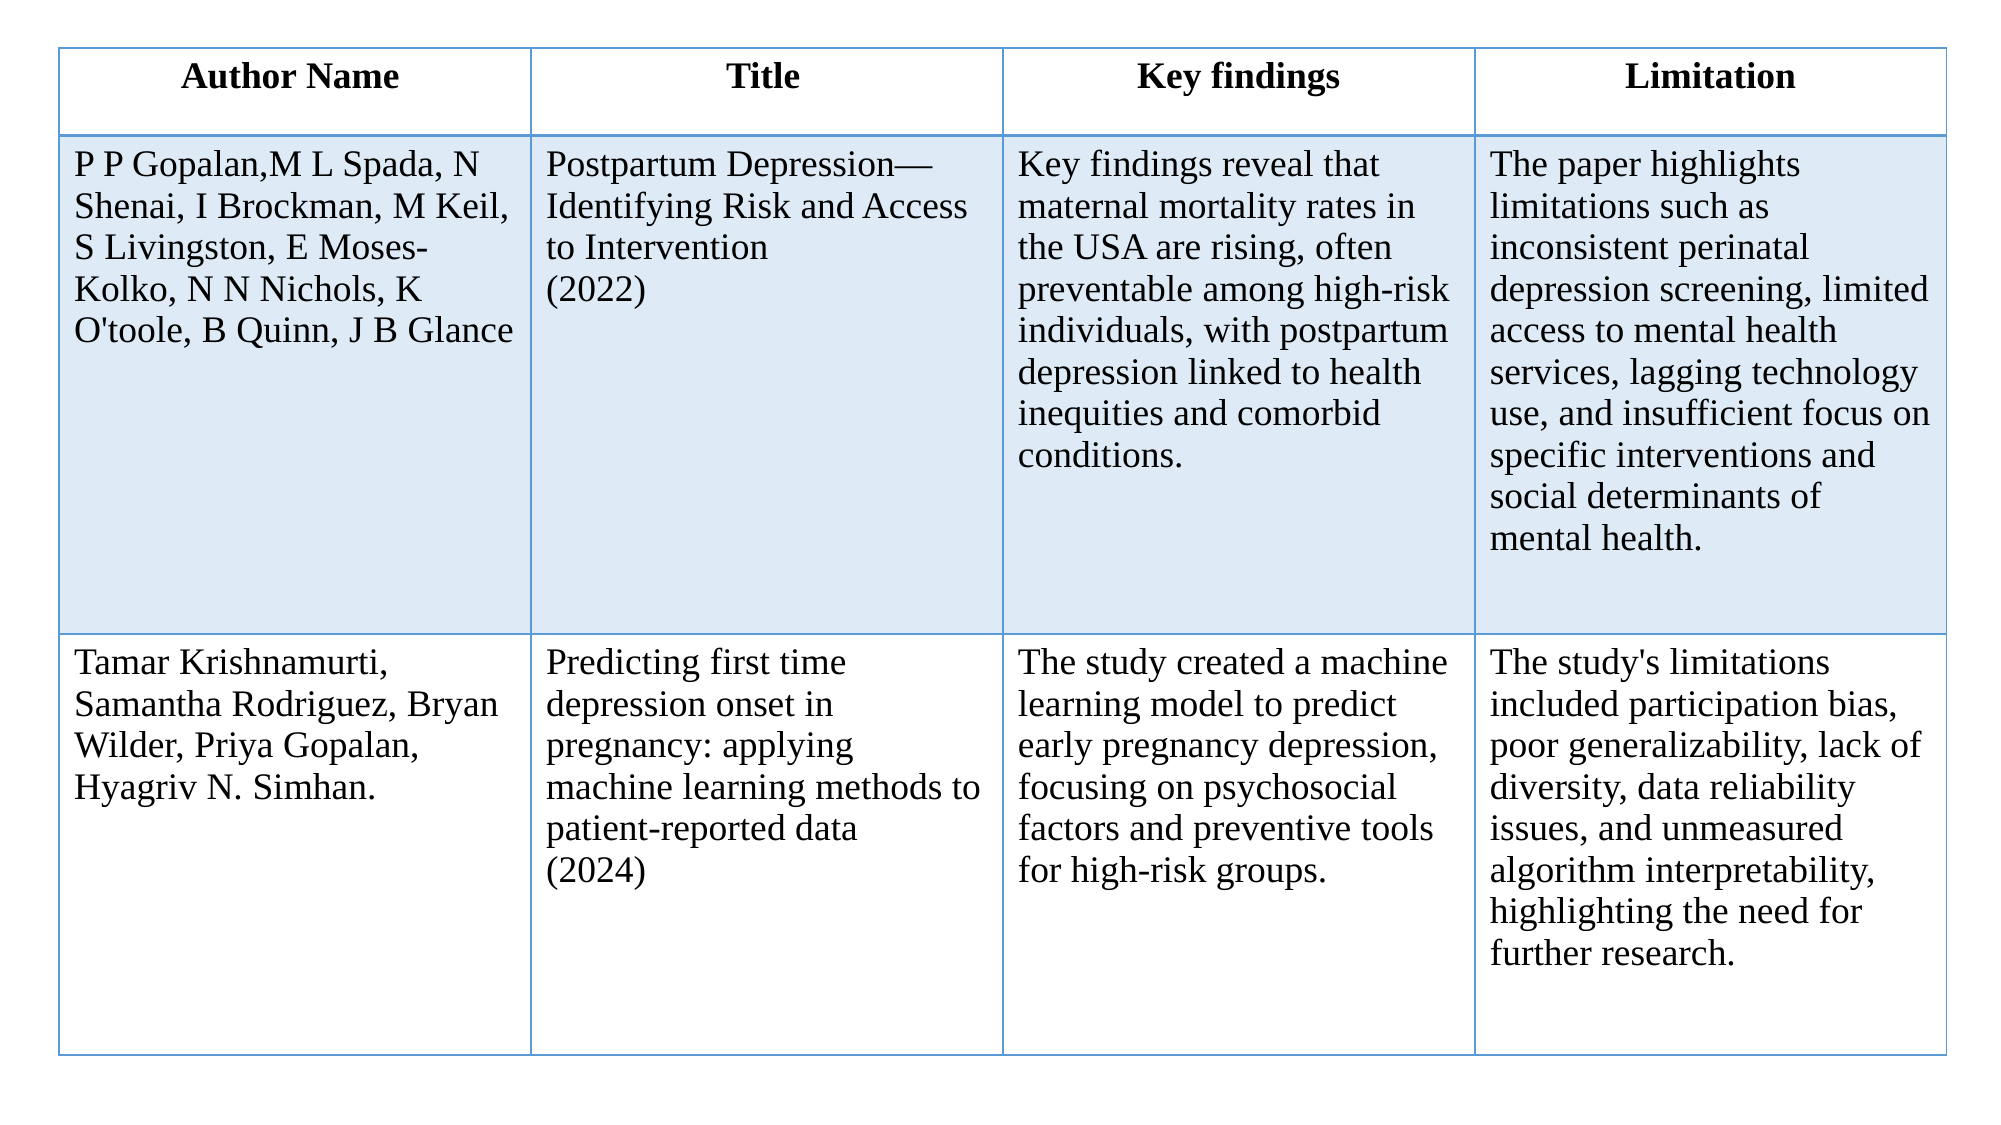

| Author Name | Title | Key findings | Limitation |
| --- | --- | --- | --- |
| P P Gopalan,M L Spada, N Shenai, I Brockman, M Keil, S Livingston, E Moses-Kolko, N N Nichols, K O'toole, B Quinn, J B Glance | Postpartum Depression—Identifying Risk and Access to Intervention (2022) | Key findings reveal that maternal mortality rates in the USA are rising, often preventable among high-risk individuals, with postpartum depression linked to health inequities and comorbid conditions. | The paper highlights limitations such as inconsistent perinatal depression screening, limited access to mental health services, lagging technology use, and insufficient focus on specific interventions and social determinants of mental health. |
| Tamar Krishnamurti, Samantha Rodriguez, Bryan Wilder, Priya Gopalan, Hyagriv N. Simhan. | Predicting first time depression onset in pregnancy: applying machine learning methods to patient-reported data (2024) | The study created a machine learning model to predict early pregnancy depression, focusing on psychosocial factors and preventive tools for high-risk groups. | The study's limitations included participation bias, poor generalizability, lack of diversity, data reliability issues, and unmeasured algorithm interpretability, highlighting the need for further research. |